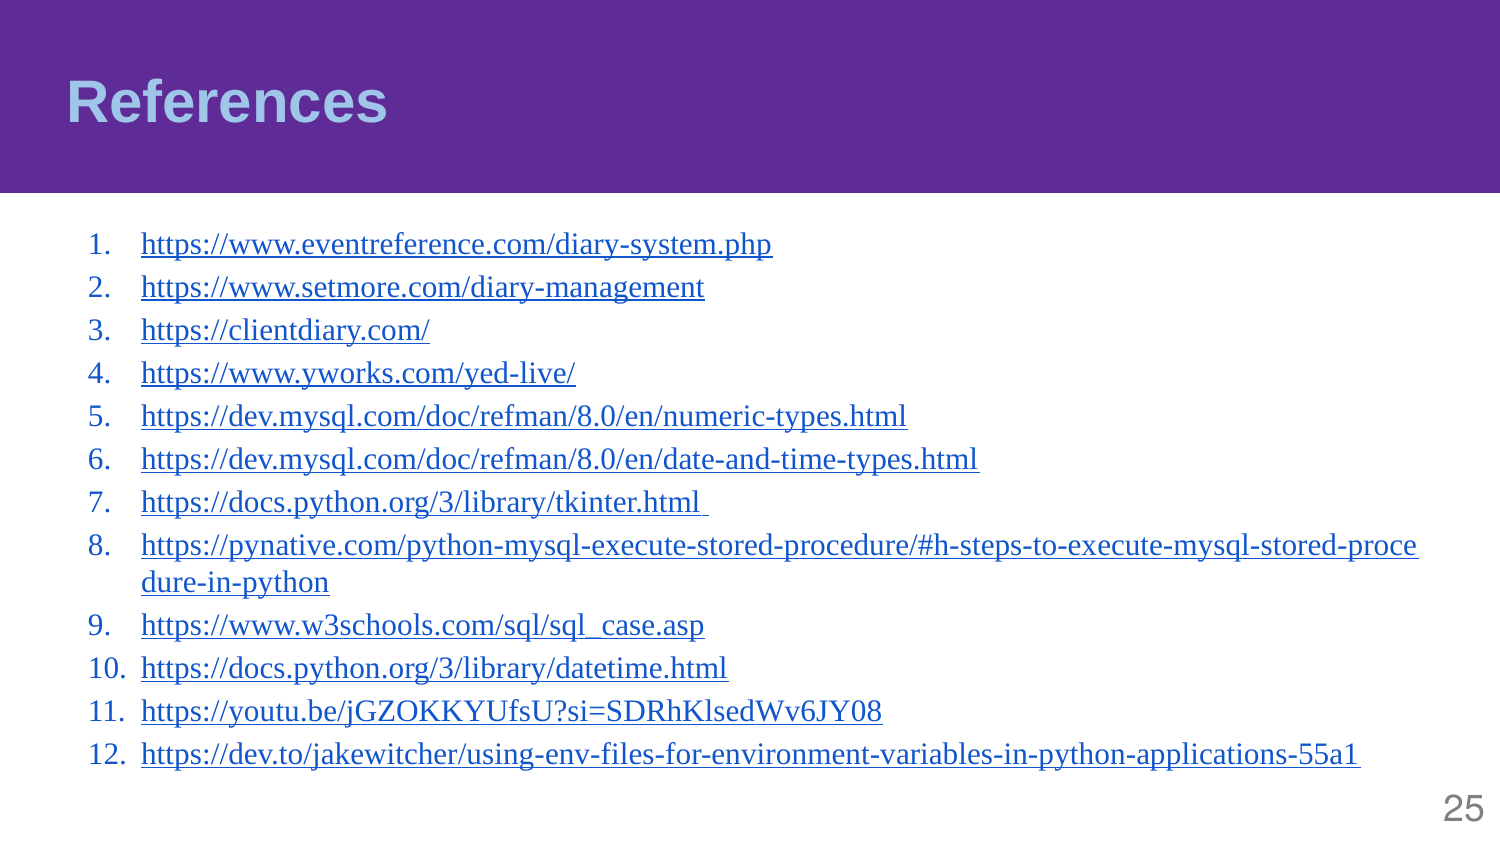

# References
https://www.eventreference.com/diary-system.php
https://www.setmore.com/diary-management
https://clientdiary.com/
https://www.yworks.com/yed-live/
https://dev.mysql.com/doc/refman/8.0/en/numeric-types.html
https://dev.mysql.com/doc/refman/8.0/en/date-and-time-types.html
https://docs.python.org/3/library/tkinter.html
https://pynative.com/python-mysql-execute-stored-procedure/#h-steps-to-execute-mysql-stored-procedure-in-python
https://www.w3schools.com/sql/sql_case.asp
https://docs.python.org/3/library/datetime.html
https://youtu.be/jGZOKKYUfsU?si=SDRhKlsedWv6JY08
https://dev.to/jakewitcher/using-env-files-for-environment-variables-in-python-applications-55a1
25